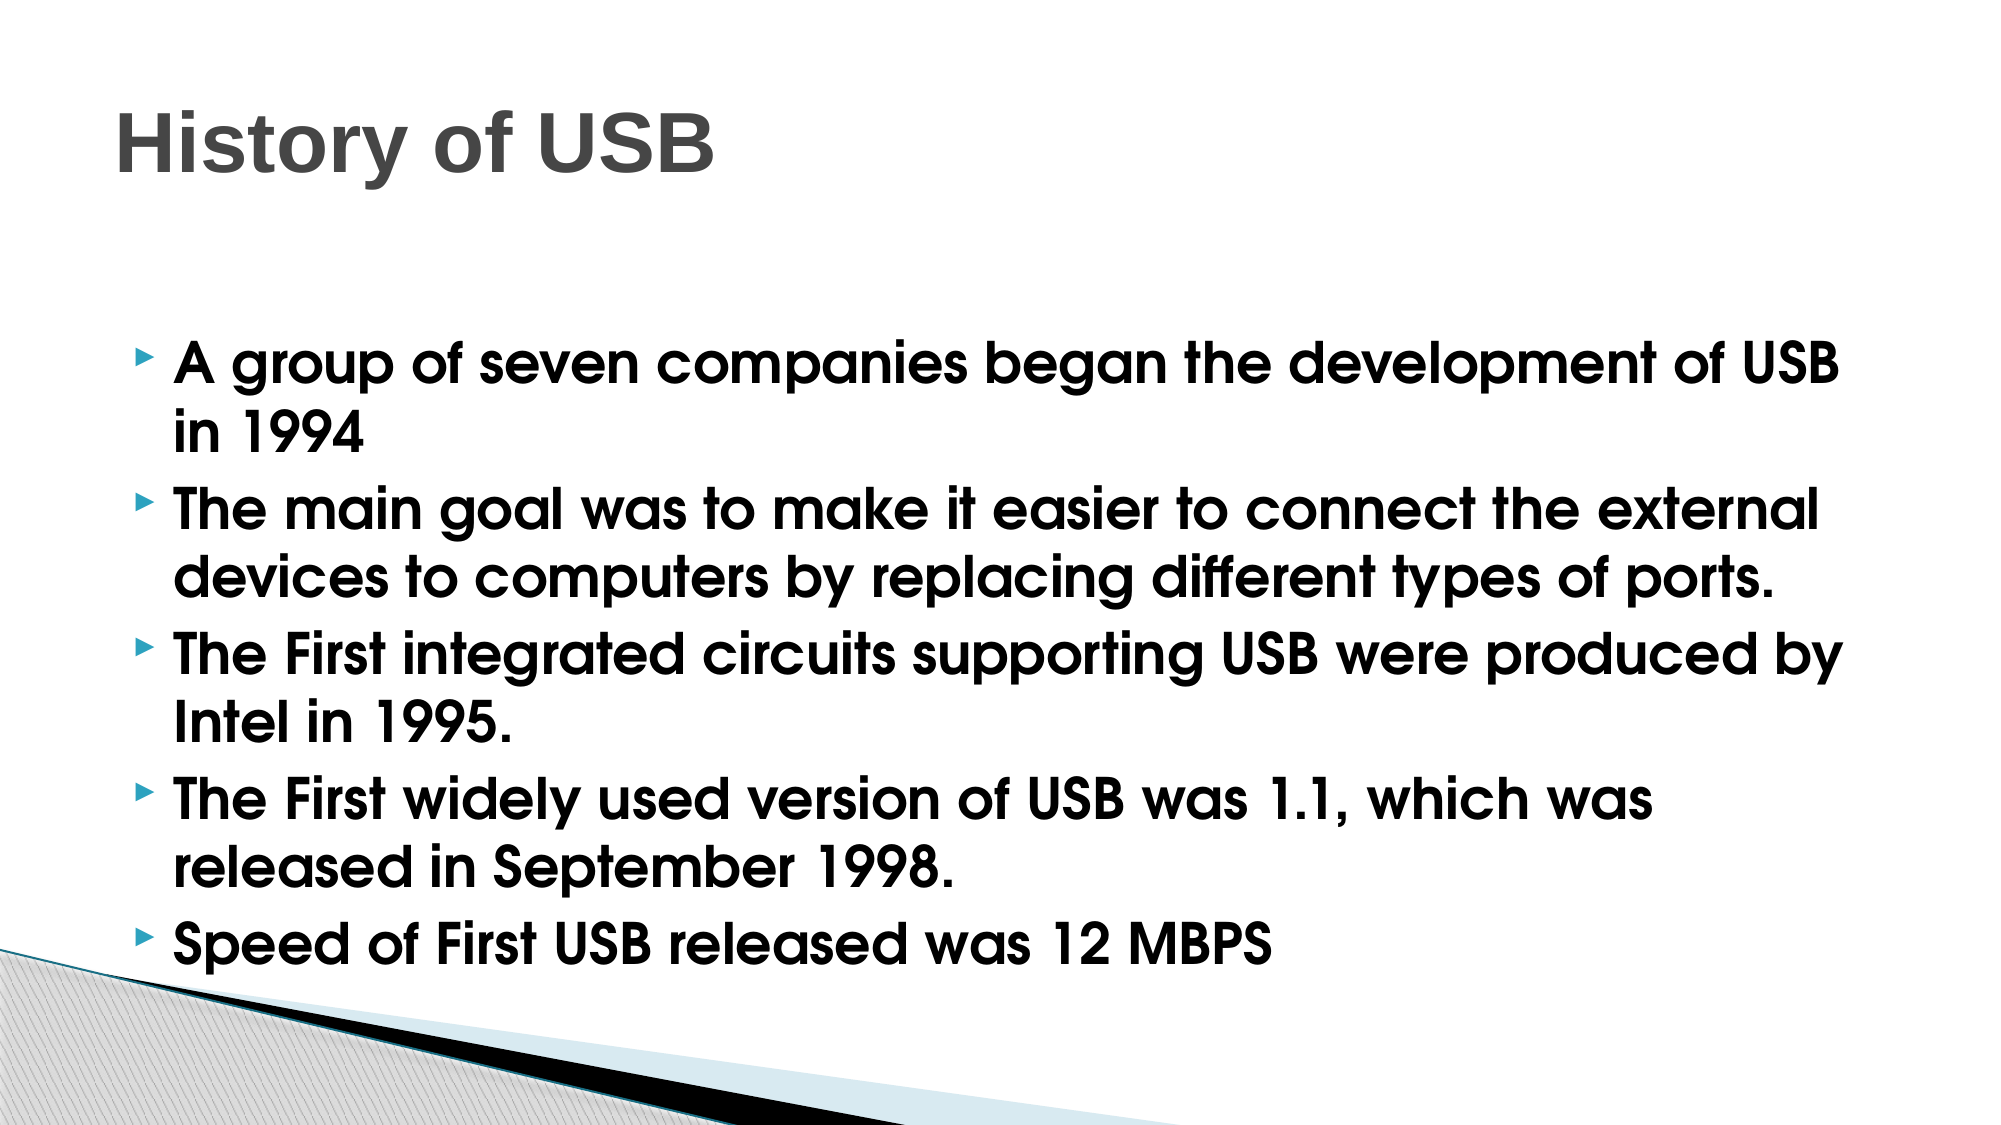

# History of USB

A group of seven companies began the development of USB in 1994
The main goal was to make it easier to connect the external devices to computers by replacing different types of ports.
The First integrated circuits supporting USB were produced by Intel in 1995.
The First widely used version of USB was 1.1, which was released in September 1998.
Speed of First USB released was 12 MBPS